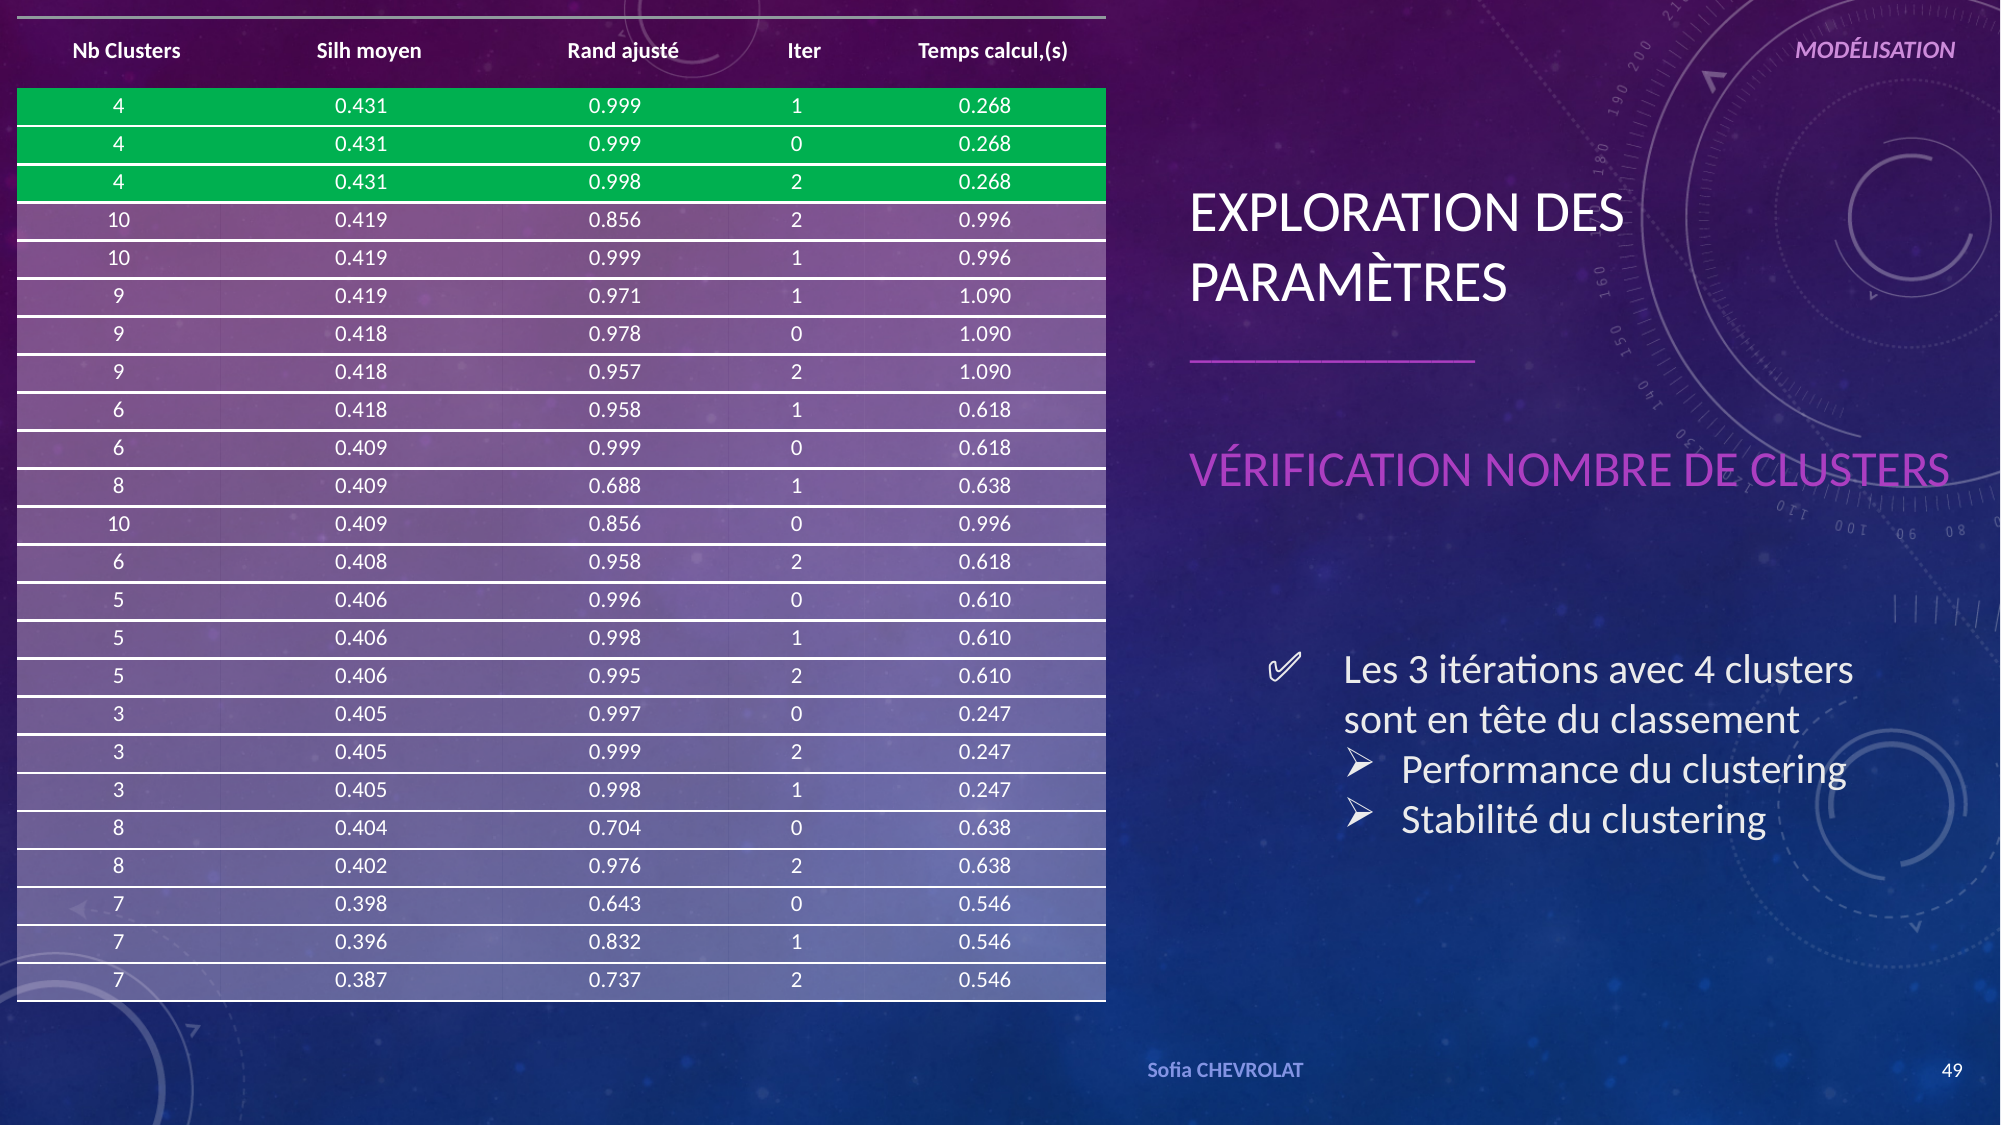

| Nb Clusters | Silh moyen | Rand ajusté | Iter | Temps calcul,(s) |
| --- | --- | --- | --- | --- |
| 4 | 0.431 | 0.999 | 1 | 0.268 |
| 4 | 0.431 | 0.999 | 0 | 0.268 |
| 4 | 0.431 | 0.998 | 2 | 0.268 |
| 10 | 0.419 | 0.856 | 2 | 0.996 |
| 10 | 0.419 | 0.999 | 1 | 0.996 |
| 9 | 0.419 | 0.971 | 1 | 1.090 |
| 9 | 0.418 | 0.978 | 0 | 1.090 |
| 9 | 0.418 | 0.957 | 2 | 1.090 |
| 6 | 0.418 | 0.958 | 1 | 0.618 |
| 6 | 0.409 | 0.999 | 0 | 0.618 |
| 8 | 0.409 | 0.688 | 1 | 0.638 |
| 10 | 0.409 | 0.856 | 0 | 0.996 |
| 6 | 0.408 | 0.958 | 2 | 0.618 |
| 5 | 0.406 | 0.996 | 0 | 0.610 |
| 5 | 0.406 | 0.998 | 1 | 0.610 |
| 5 | 0.406 | 0.995 | 2 | 0.610 |
| 3 | 0.405 | 0.997 | 0 | 0.247 |
| 3 | 0.405 | 0.999 | 2 | 0.247 |
| 3 | 0.405 | 0.998 | 1 | 0.247 |
| 8 | 0.404 | 0.704 | 0 | 0.638 |
| 8 | 0.402 | 0.976 | 2 | 0.638 |
| 7 | 0.398 | 0.643 | 0 | 0.546 |
| 7 | 0.396 | 0.832 | 1 | 0.546 |
| 7 | 0.387 | 0.737 | 2 | 0.546 |
MODÉLISATION
EXPLORATION DES PARAMÈTRES
_____________

Vérification NOMBRE DE CLUSTERS
Les 3 itérations avec 4 clusters sont en tête du classement
Performance du clustering
Stabilité du clustering
Sofia CHEVROLAT
49